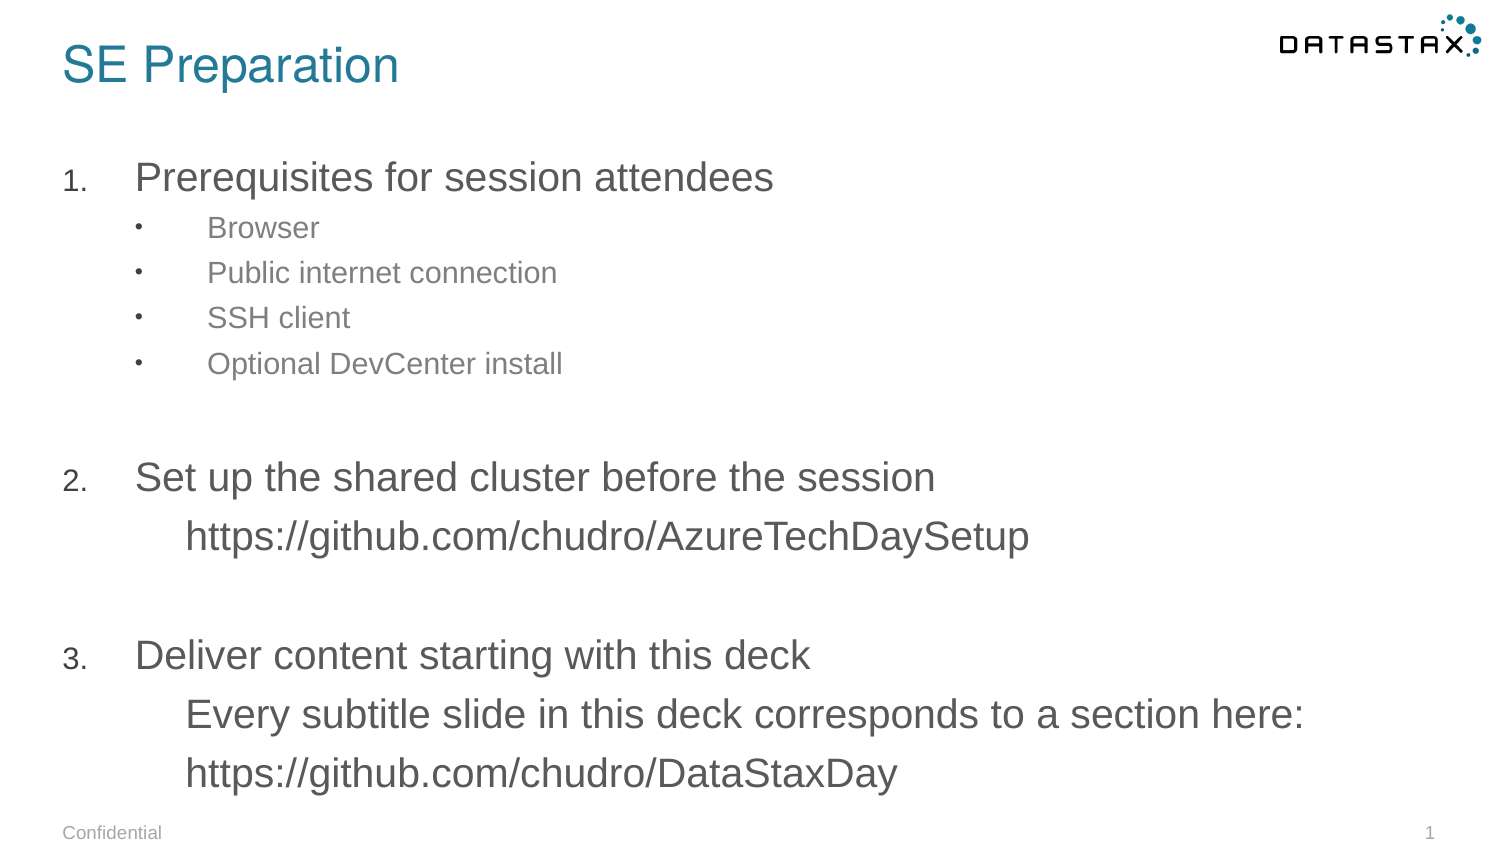

# SE Preparation
Prerequisites for session attendees
Browser
Public internet connection
SSH client
Optional DevCenter install

Set up the shared cluster before the session
	https://github.com/chudro/AzureTechDaySetup

Deliver content starting with this deck
	Every subtitle slide in this deck corresponds to a section here:
	https://github.com/chudro/DataStaxDay

Confidential
1